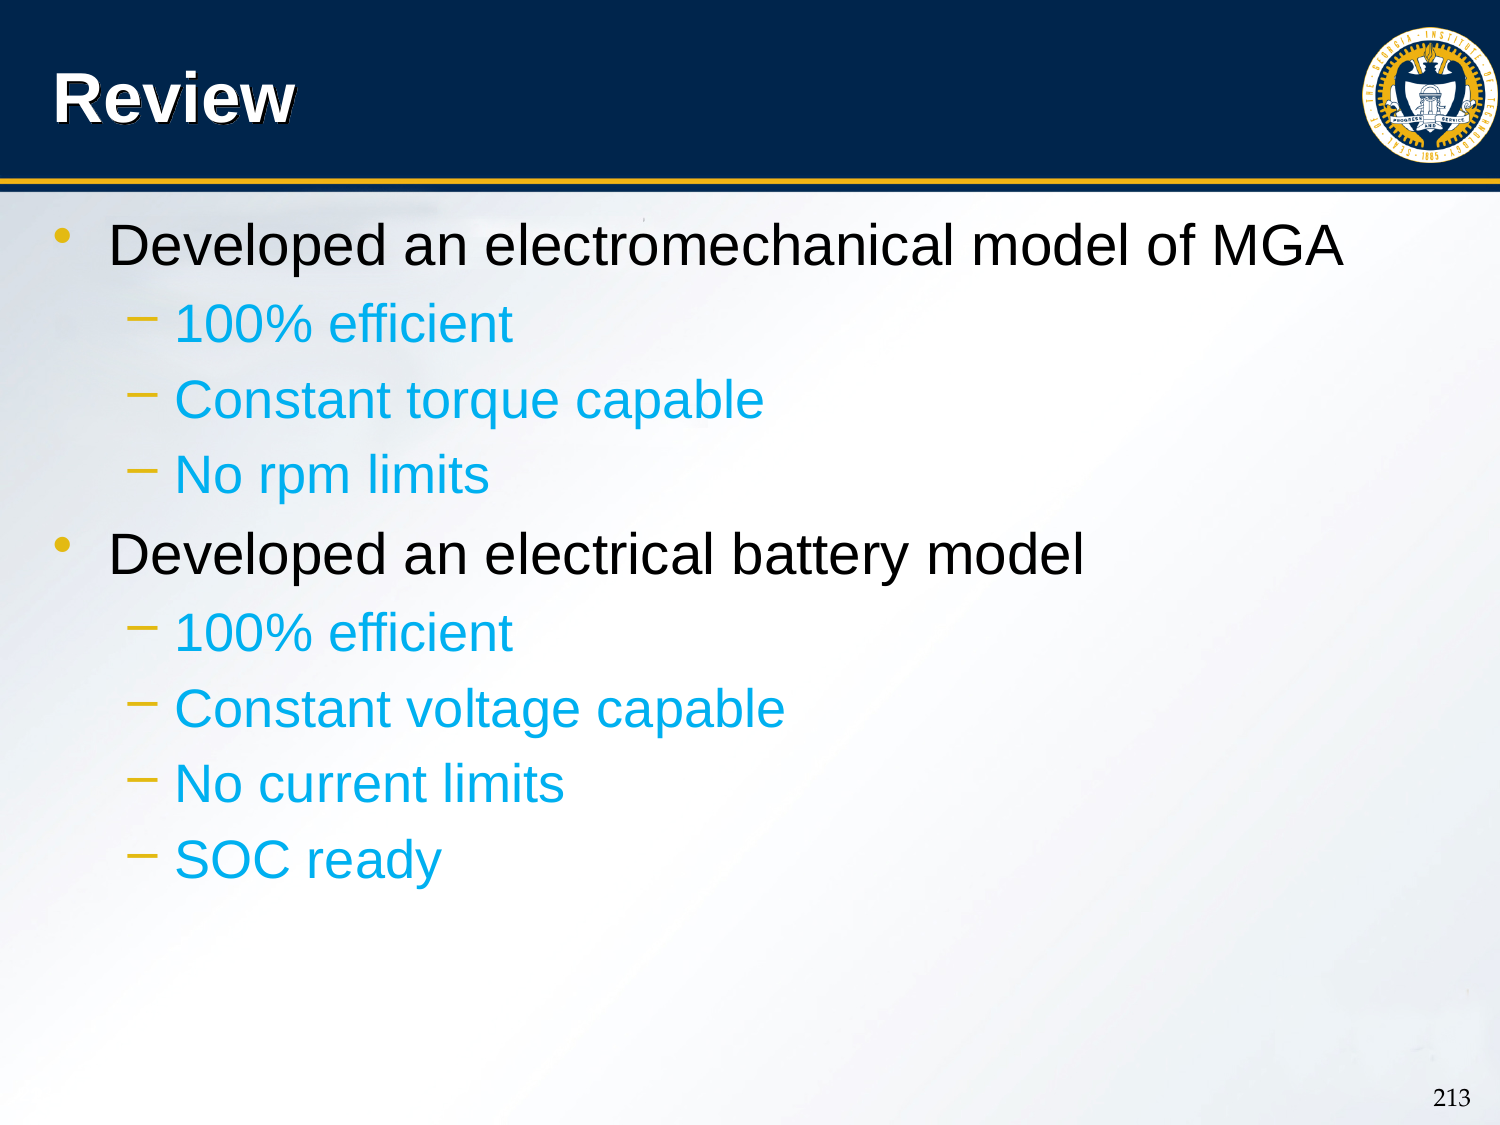

# Review

Developed an electromechanical model of MGA
100% efficient
Constant torque capable
No rpm limits
Developed an electrical battery model
100% efficient
Constant voltage capable
No current limits
SOC ready